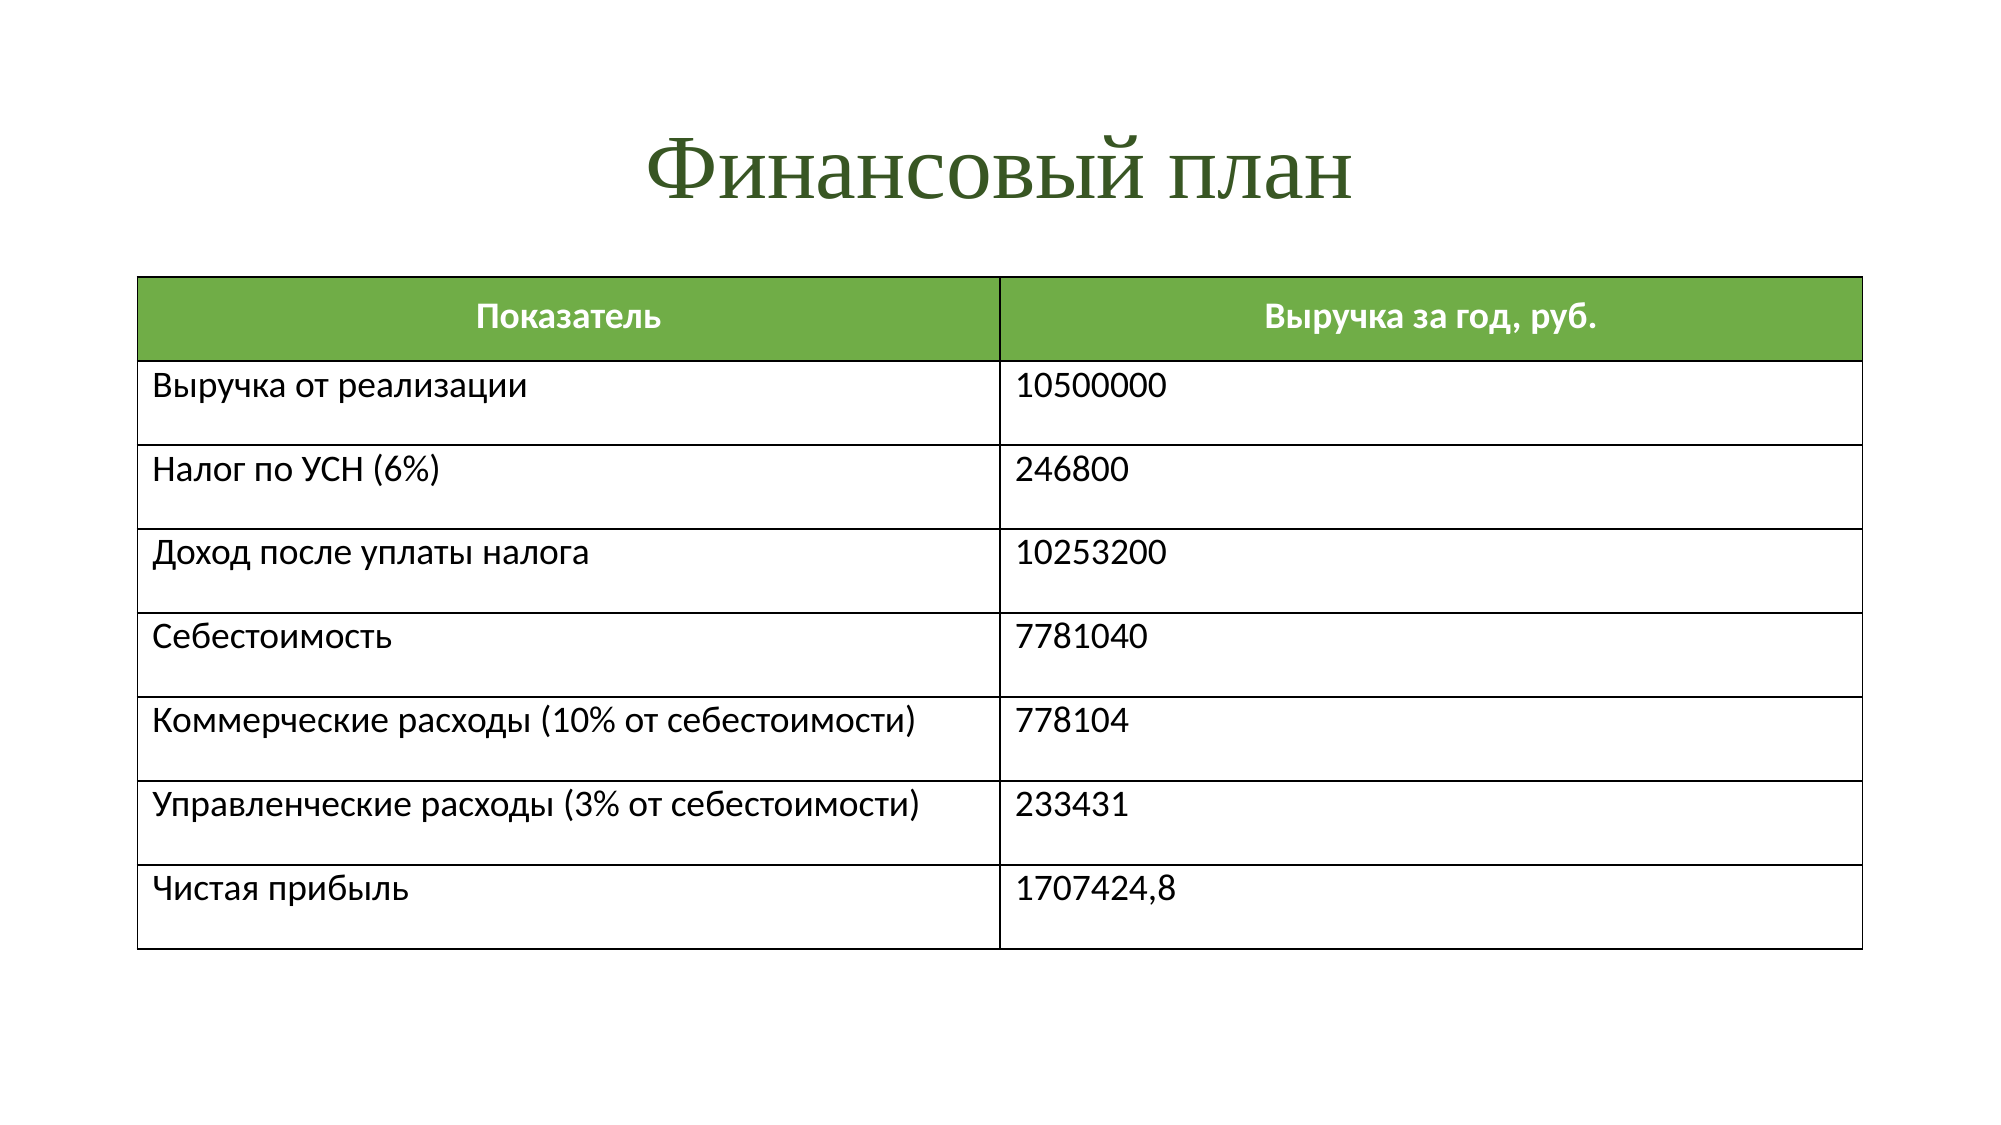

# Финансовый план
| Показатель | Выручка за год, руб. |
| --- | --- |
| Выручка от реализации | 10500000 |
| Налог по УСН (6%) | 246800 |
| Доход после уплаты налога | 10253200 |
| Себестоимость | 7781040 |
| Коммерческие расходы (10% от себестоимости) | 778104 |
| Управленческие расходы (3% от себестоимости) | 233431 |
| Чистая прибыль | 1707424,8 |